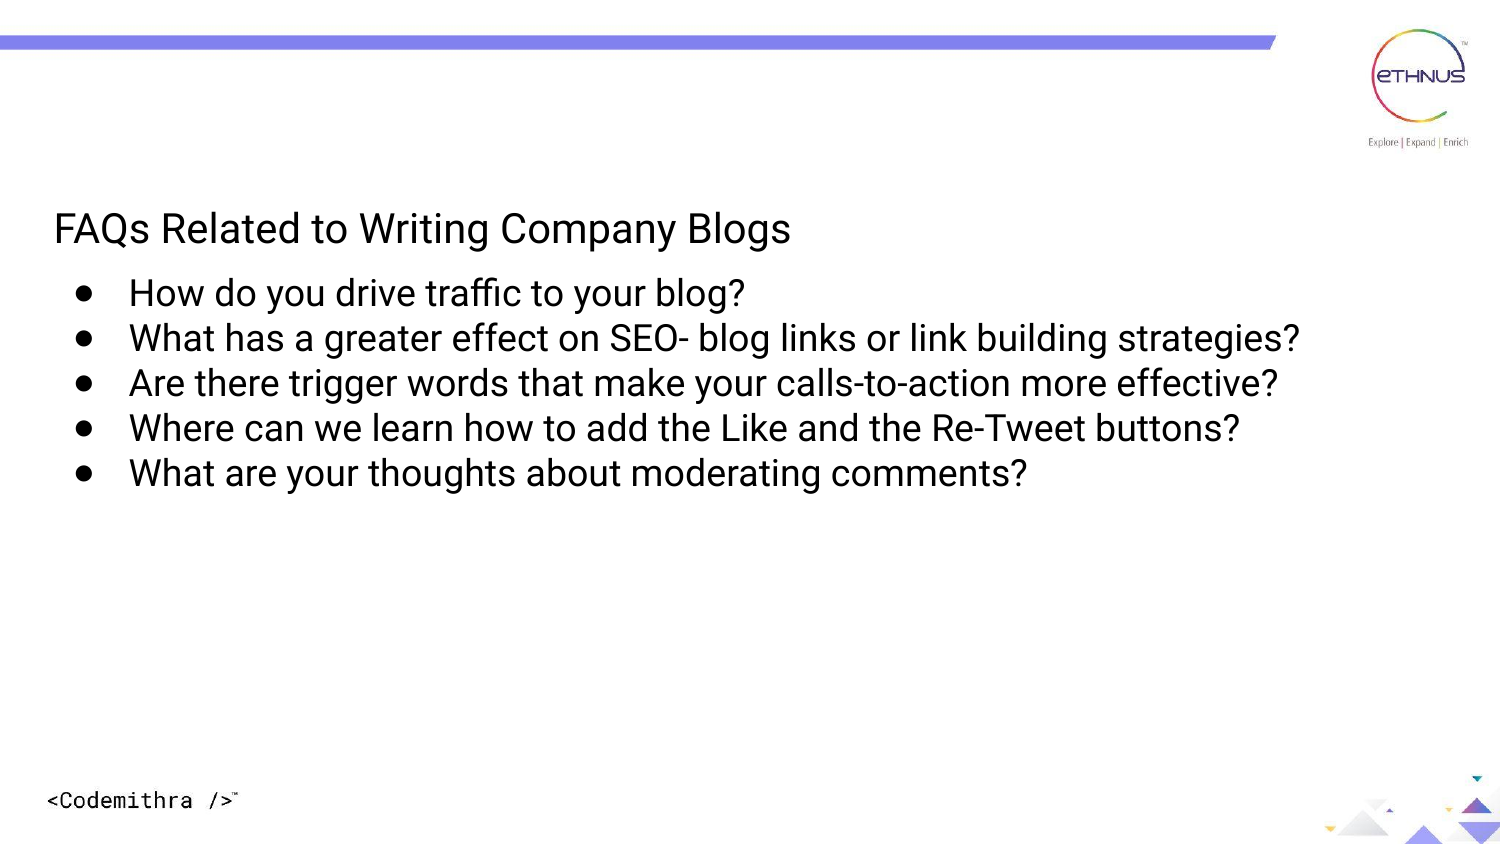

ANALYTICAL WRITING

BUSINESS ETIQUETTE
FAQs Related to Writing Company Blogs
How do you drive traffic to your blog?
What has a greater effect on SEO- blog links or link building strategies?
Are there trigger words that make your calls-to-action more effective?
Where can we learn how to add the Like and the Re-Tweet buttons?
What are your thoughts about moderating comments?